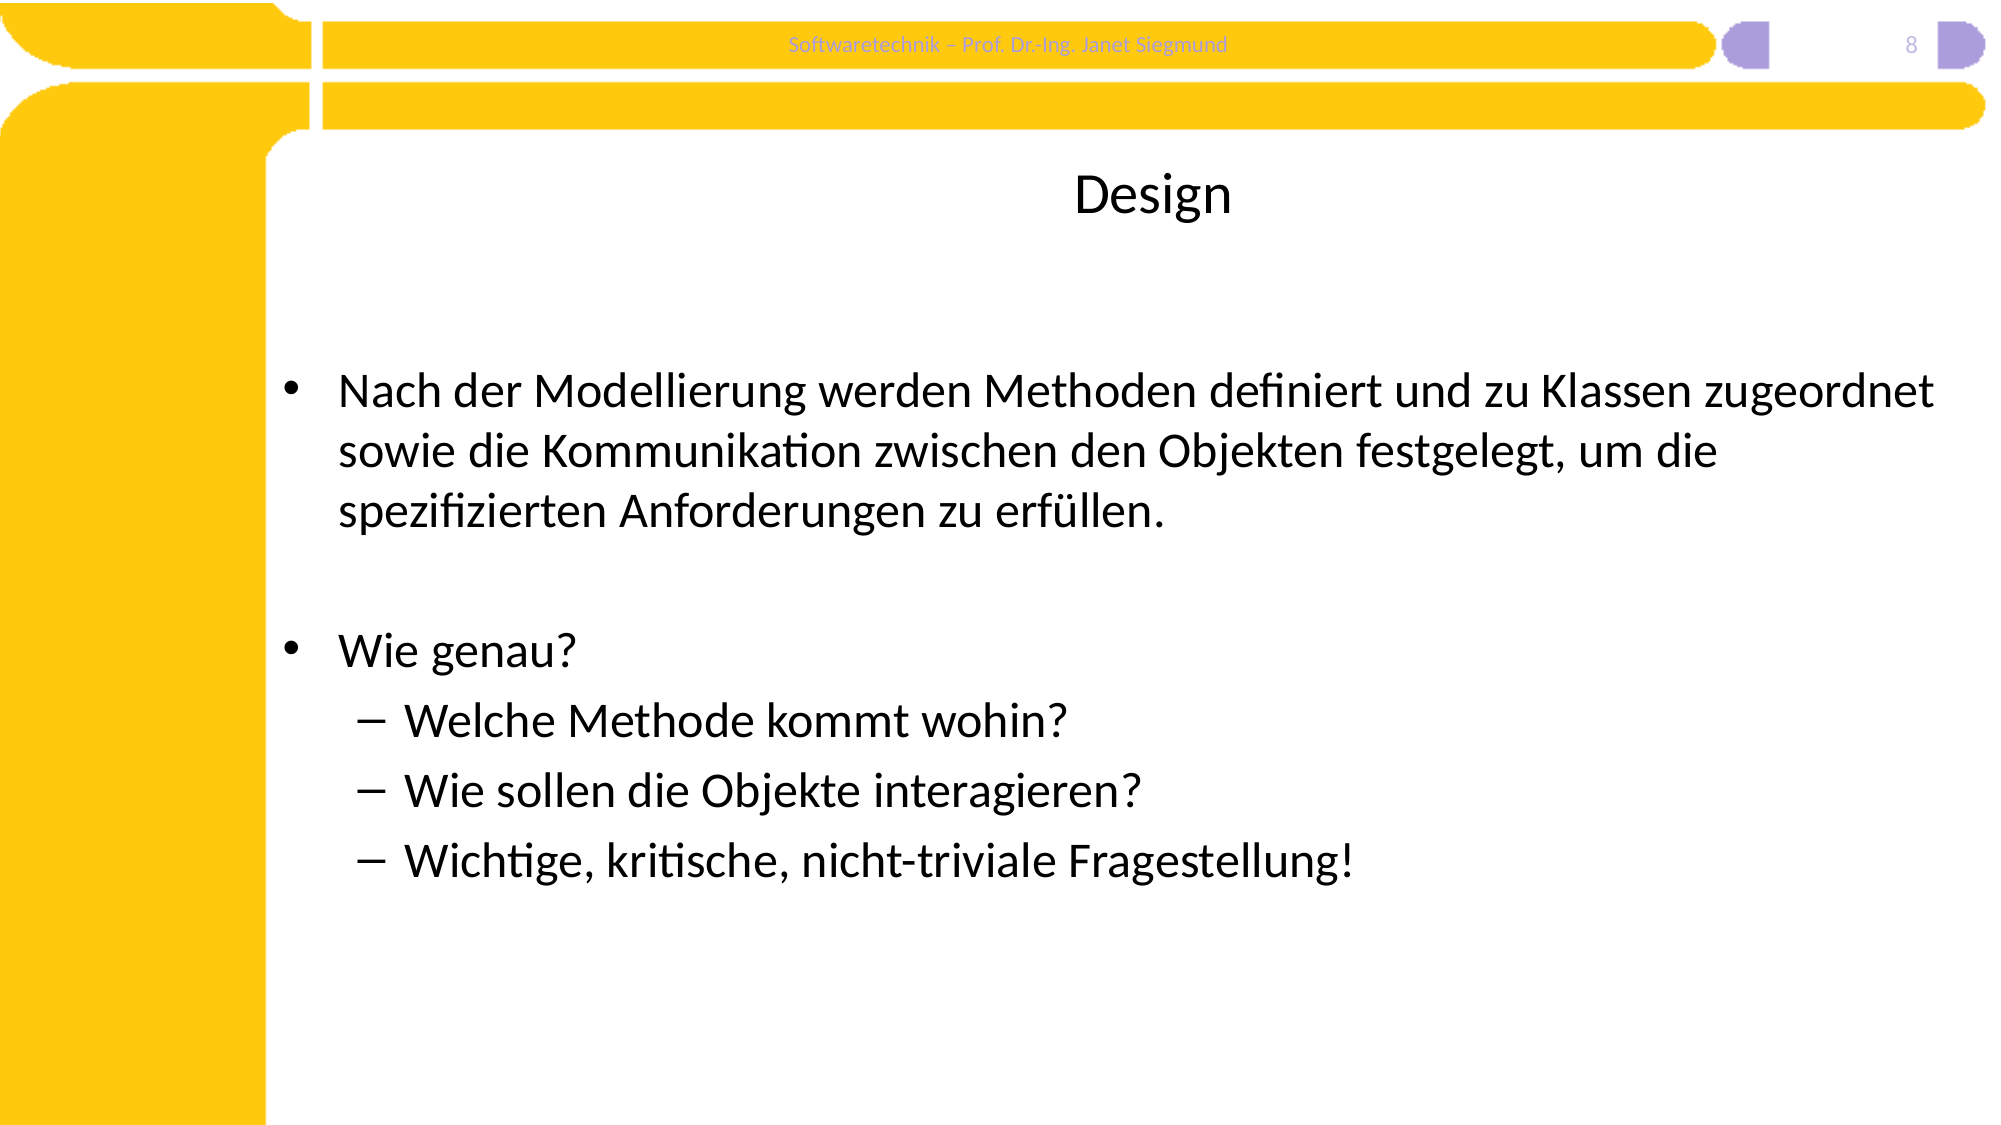

8
# Design
Nach der Modellierung werden Methoden definiert und zu Klassen zugeordnet sowie die Kommunikation zwischen den Objekten festgelegt, um die spezifizierten Anforderungen zu erfüllen.

Wie genau?
Welche Methode kommt wohin?
Wie sollen die Objekte interagieren?
Wichtige, kritische, nicht-triviale Fragestellung!